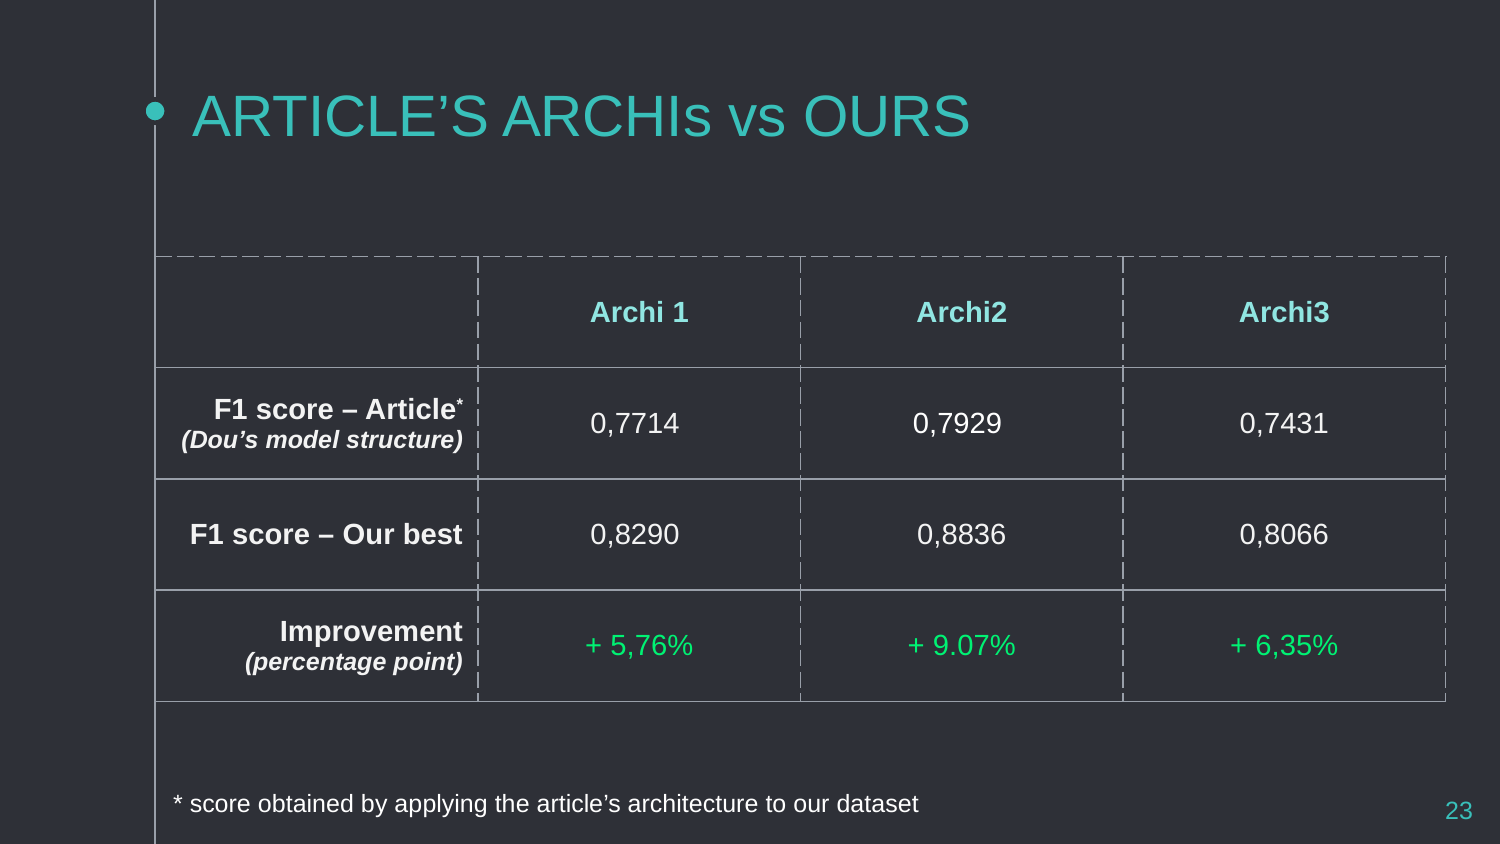

# ARTICLE’S ARCHIs vs OURS
|  | Archi 1 | Archi2 | Archi3 |
| --- | --- | --- | --- |
| F1 score – Article\* (Dou’s model structure) | 0,7714 | 0,7929 | 0,7431 |
| F1 score – Our best | 0,8290 | 0,8836 | 0,8066 |
| Improvement (percentage point) | + 5,76% | + 9.07% | + 6,35% |
23
* score obtained by applying the article’s architecture to our dataset